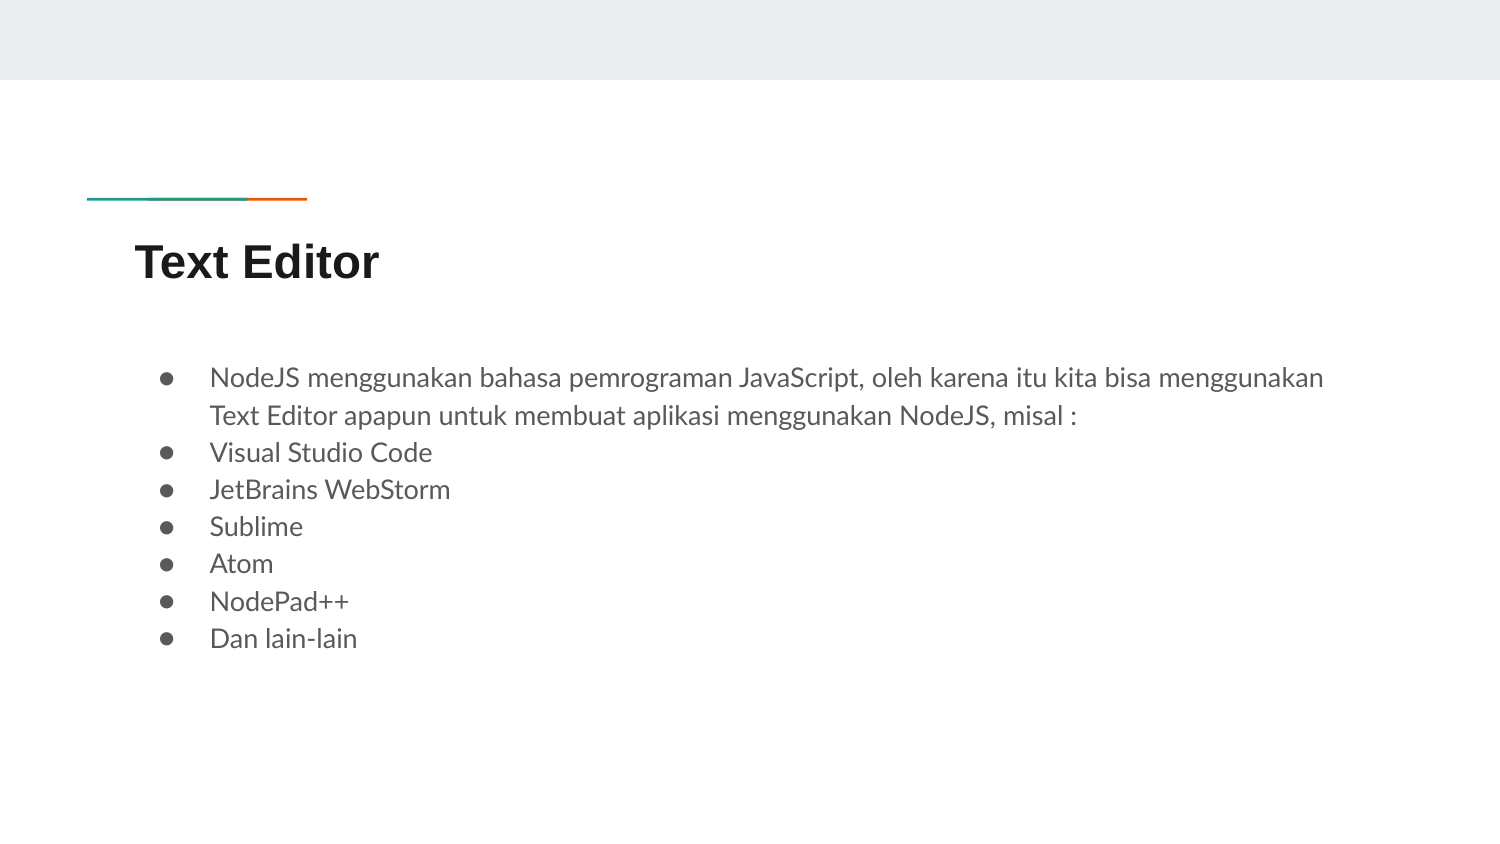

# Text Editor
NodeJS menggunakan bahasa pemrograman JavaScript, oleh karena itu kita bisa menggunakan Text Editor apapun untuk membuat aplikasi menggunakan NodeJS, misal :
Visual Studio Code
JetBrains WebStorm
Sublime
Atom
NodePad++
Dan lain-lain